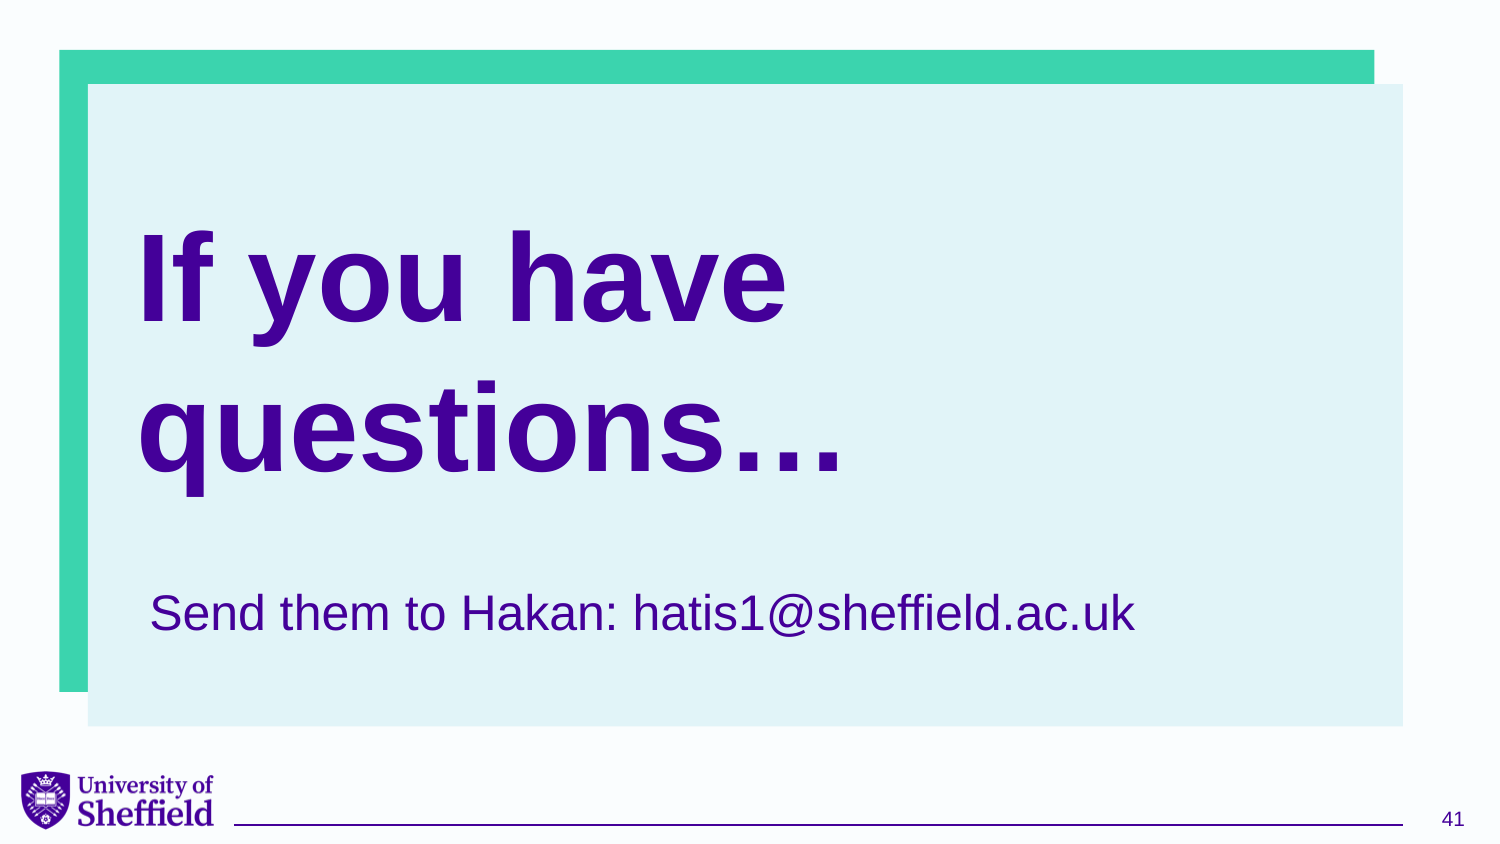

# If you have questions…
Send them to Hakan: hatis1@sheffield.ac.uk
41